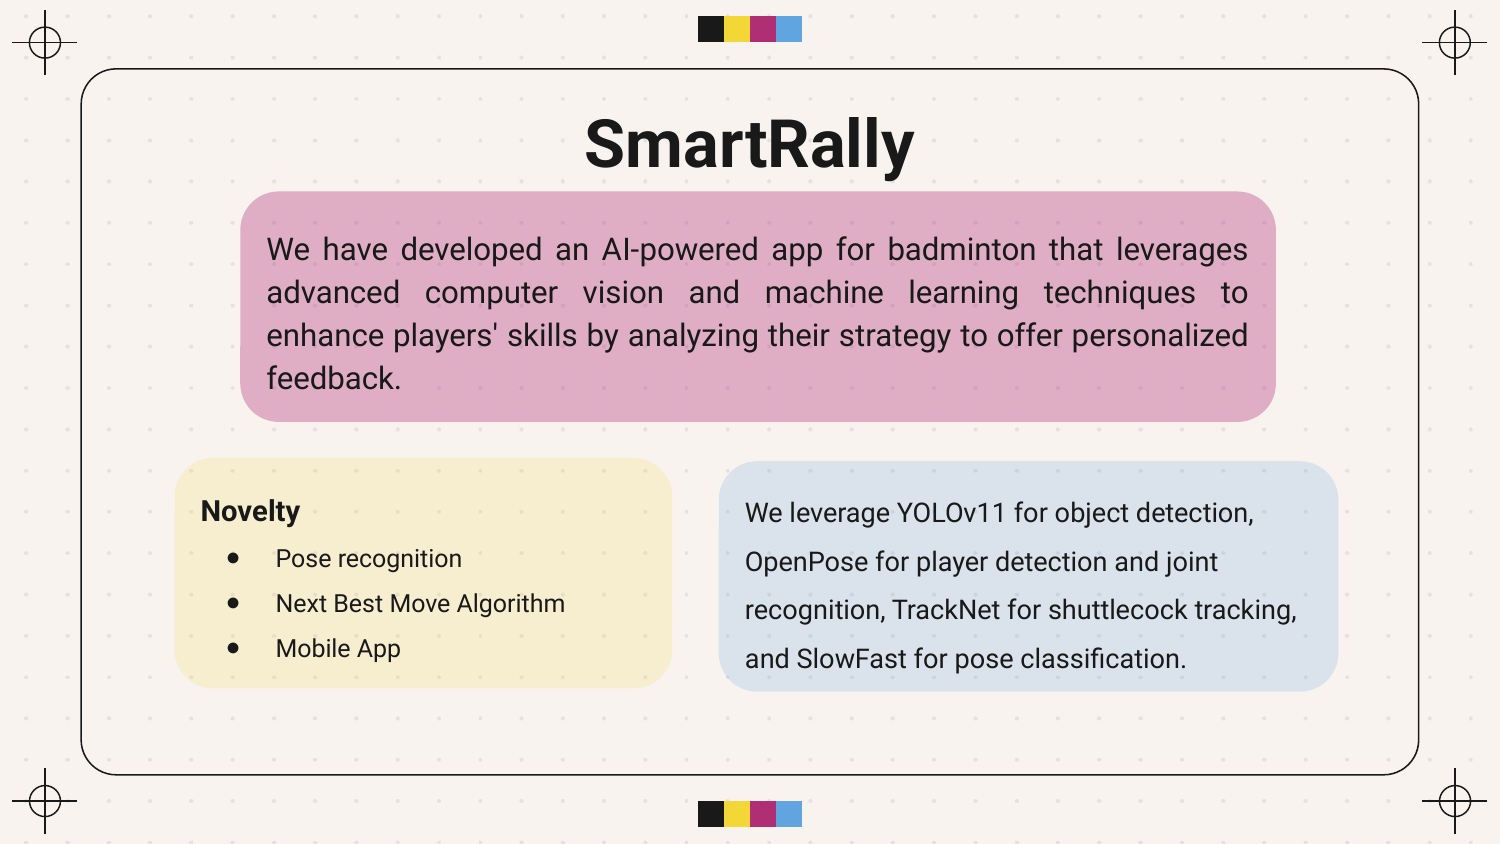

# SmartRally
We have developed an AI-powered app for badminton that leverages advanced computer vision and machine learning techniques to enhance players' skills by analyzing their strategy to offer personalized feedback.
Novelty
Pose recognition
Next Best Move Algorithm
Mobile App
We leverage YOLOv11 for object detection, OpenPose for player detection and joint recognition, TrackNet for shuttlecock tracking, and SlowFast for pose classification.